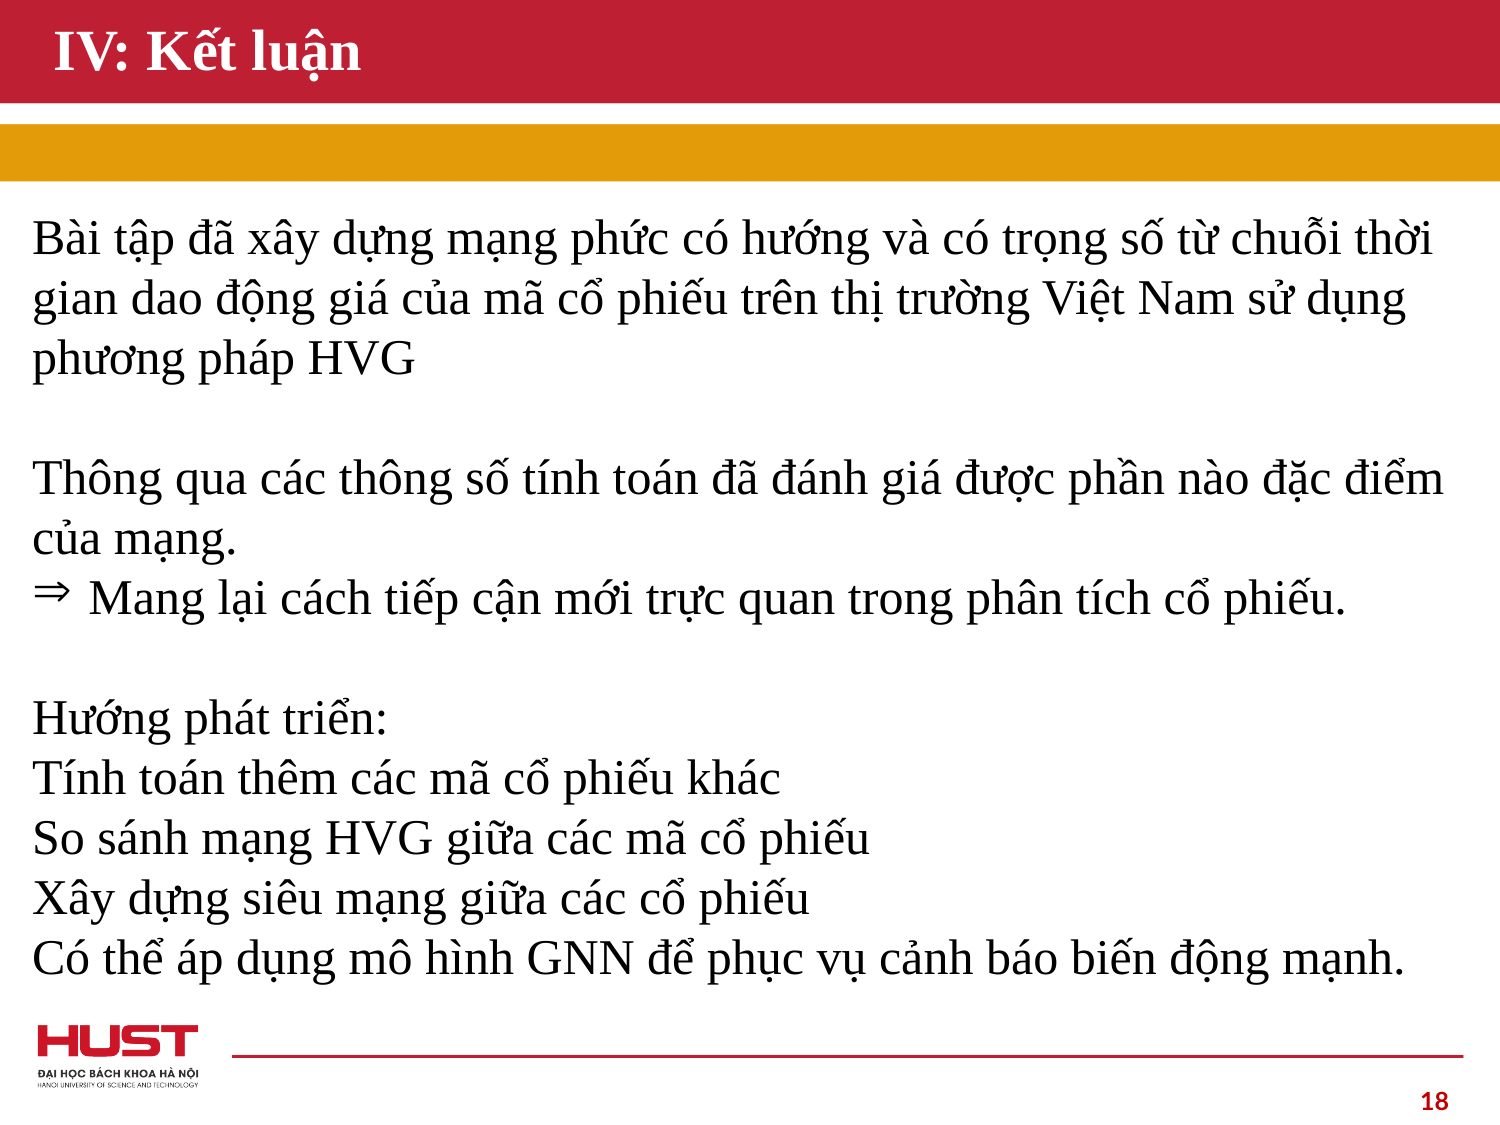

IV: Kết luận
Bài tập đã xây dựng mạng phức có hướng và có trọng số từ chuỗi thời gian dao động giá của mã cổ phiếu trên thị trường Việt Nam sử dụng phương pháp HVG

Thông qua các thông số tính toán đã đánh giá được phần nào đặc điểm của mạng.
Mang lại cách tiếp cận mới trực quan trong phân tích cổ phiếu.

Hướng phát triển:
Tính toán thêm các mã cổ phiếu khác
So sánh mạng HVG giữa các mã cổ phiếu
Xây dựng siêu mạng giữa các cổ phiếu
Có thể áp dụng mô hình GNN để phục vụ cảnh báo biến động mạnh.
18